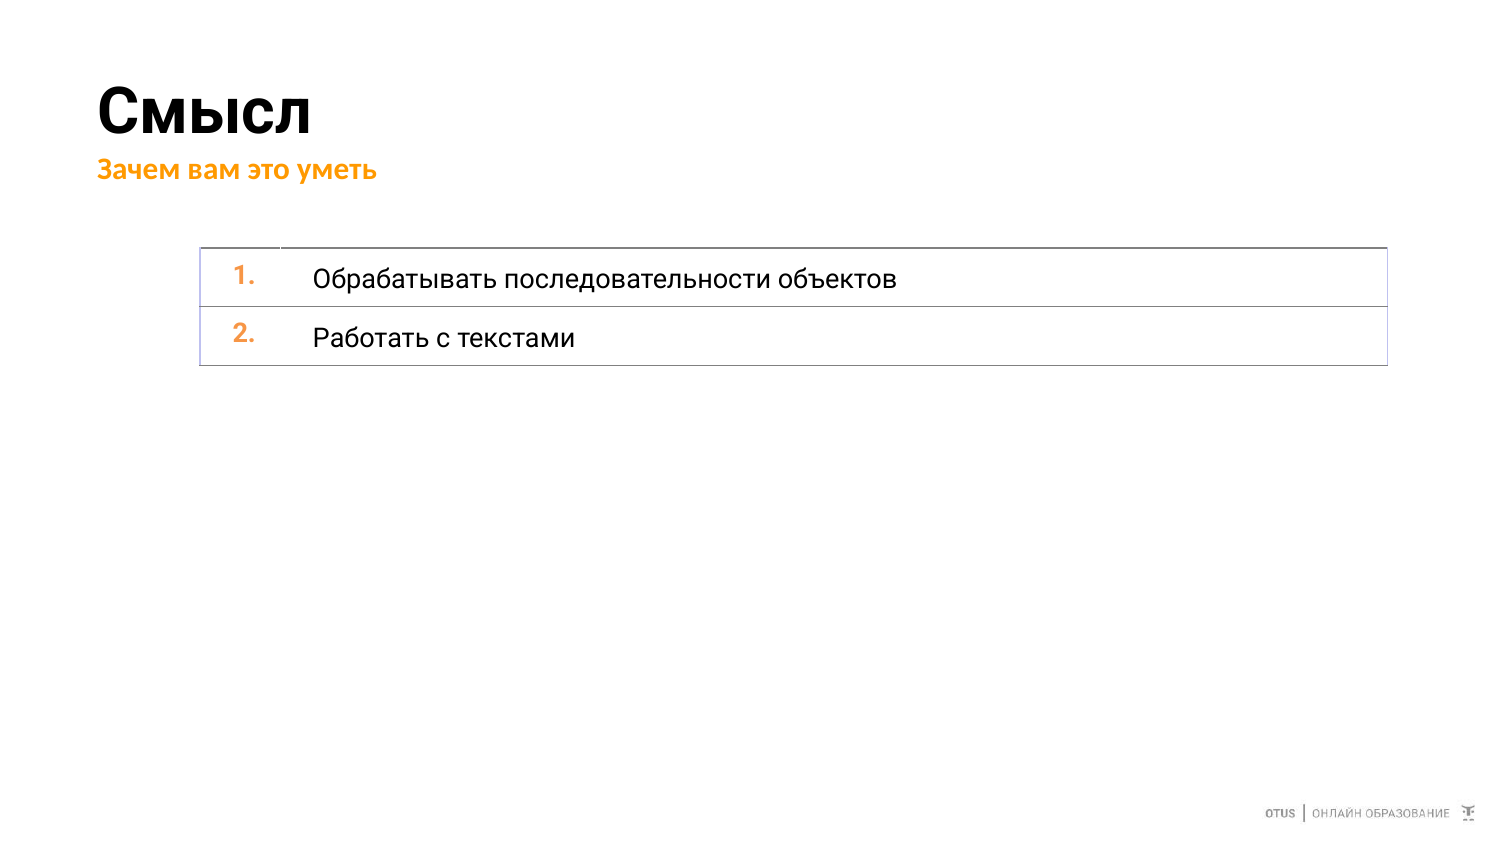

# Смысл
Зачем вам это уметь
| 1. | Обрабатывать последовательности объектов |
| --- | --- |
| 2. | Работать с текстами |